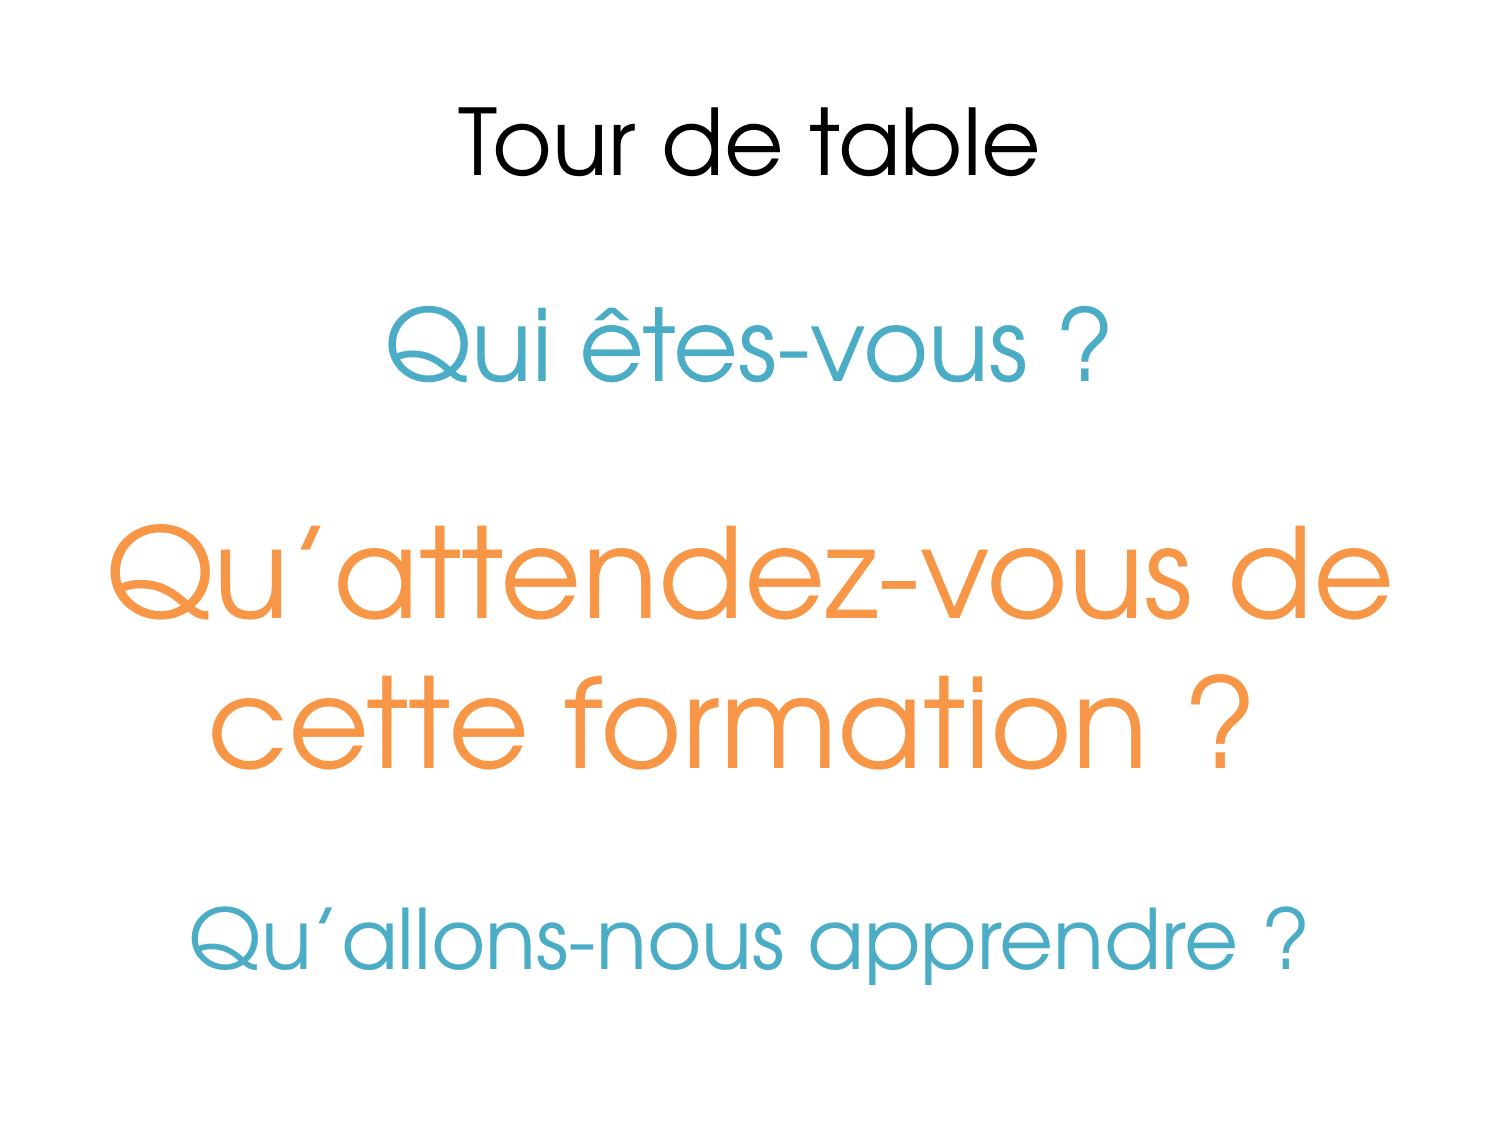

# Tour de table
Qui êtes-vous ?
Qu’attendez-vous de cette formation ?
Qu’allons-nous apprendre ?